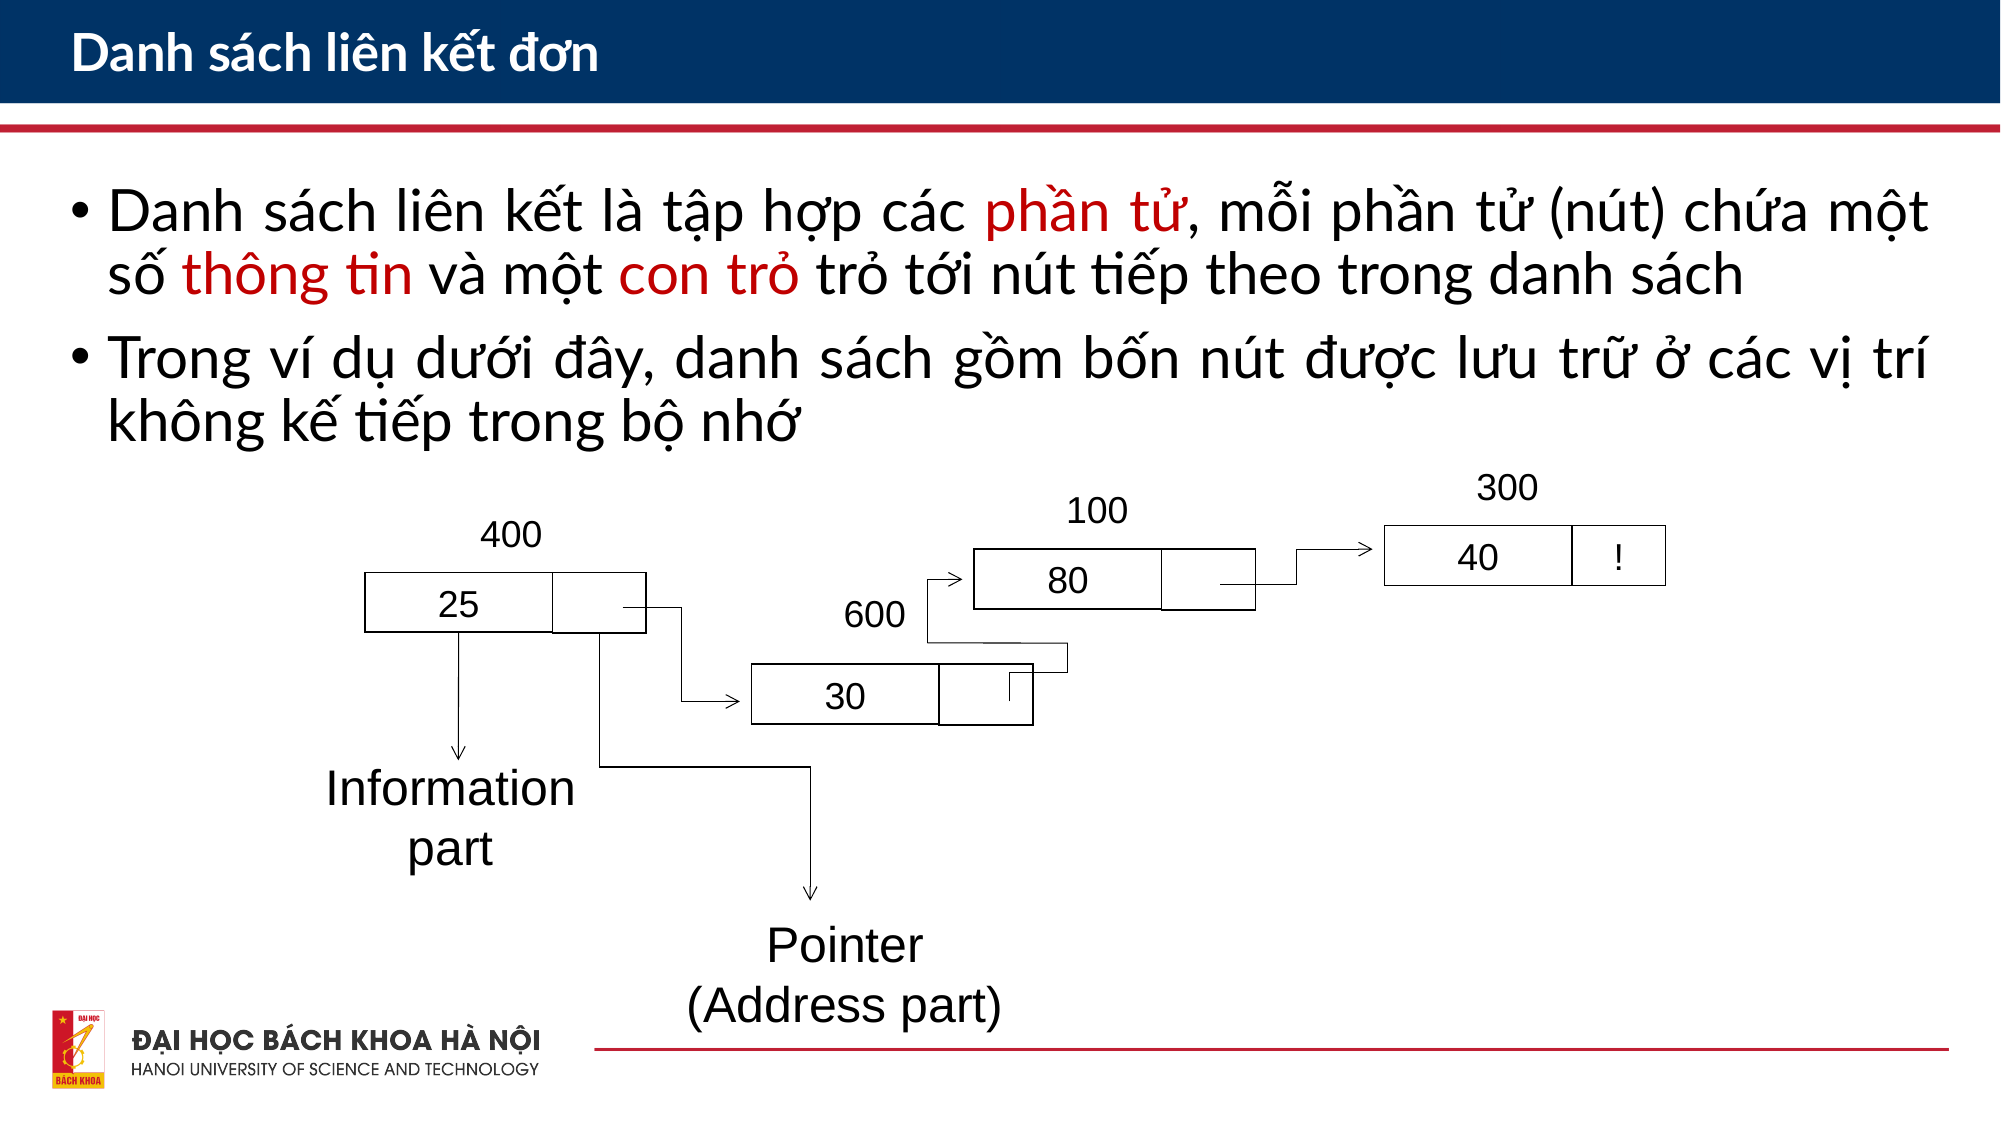

# Danh sách liên kết đơn
Danh sách liên kết là tập hợp các phần tử, mỗi phần tử (nút) chứa một số thông tin và một con trỏ trỏ tới nút tiếp theo trong danh sách
Trong ví dụ dưới đây, danh sách gồm bốn nút được lưu trữ ở các vị trí không kế tiếp trong bộ nhớ
300
100
400
40
!
80

25

600
30

Information part
Pointer (Address part)